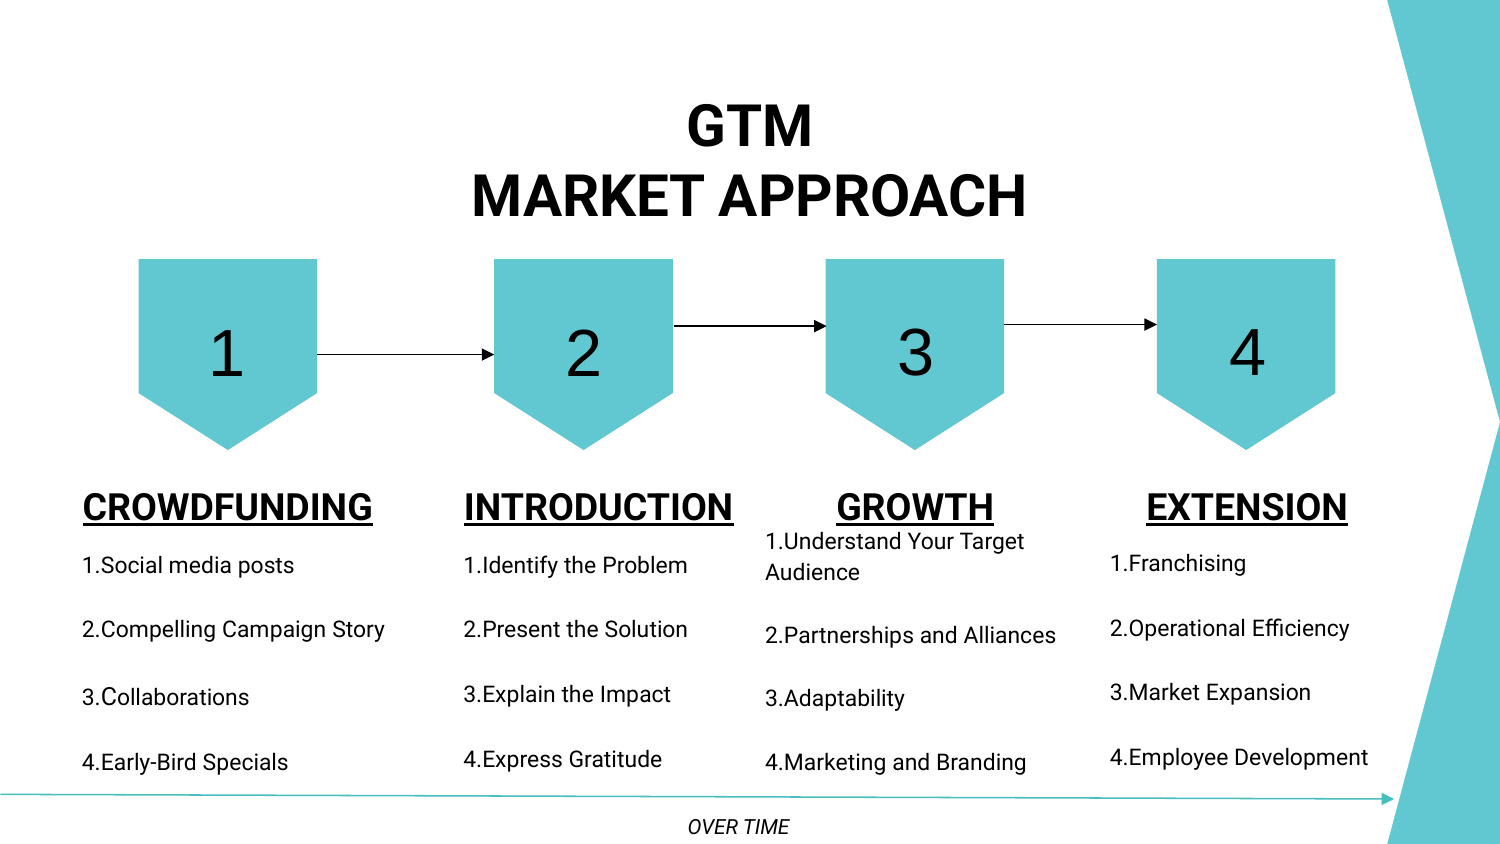

# GTM
MARKET APPROACH

3
4
1
2
GROWTH
EXTENSION
CROWDFUNDING
INTRODUCTION
1.Understand Your Target Audience

2.Partnerships and Alliances

3.Adaptability

4.Marketing and Branding

1.Franchising
2.Operational Efficiency
3.Market Expansion
4.Employee Development
1.Social media posts
2.Compelling Campaign Story
3.Collaborations
4.Early-Bird Specials

1.Identify the Problem
2.Present the Solution
3.Explain the Impact
4.Express Gratitude
OVER TIME